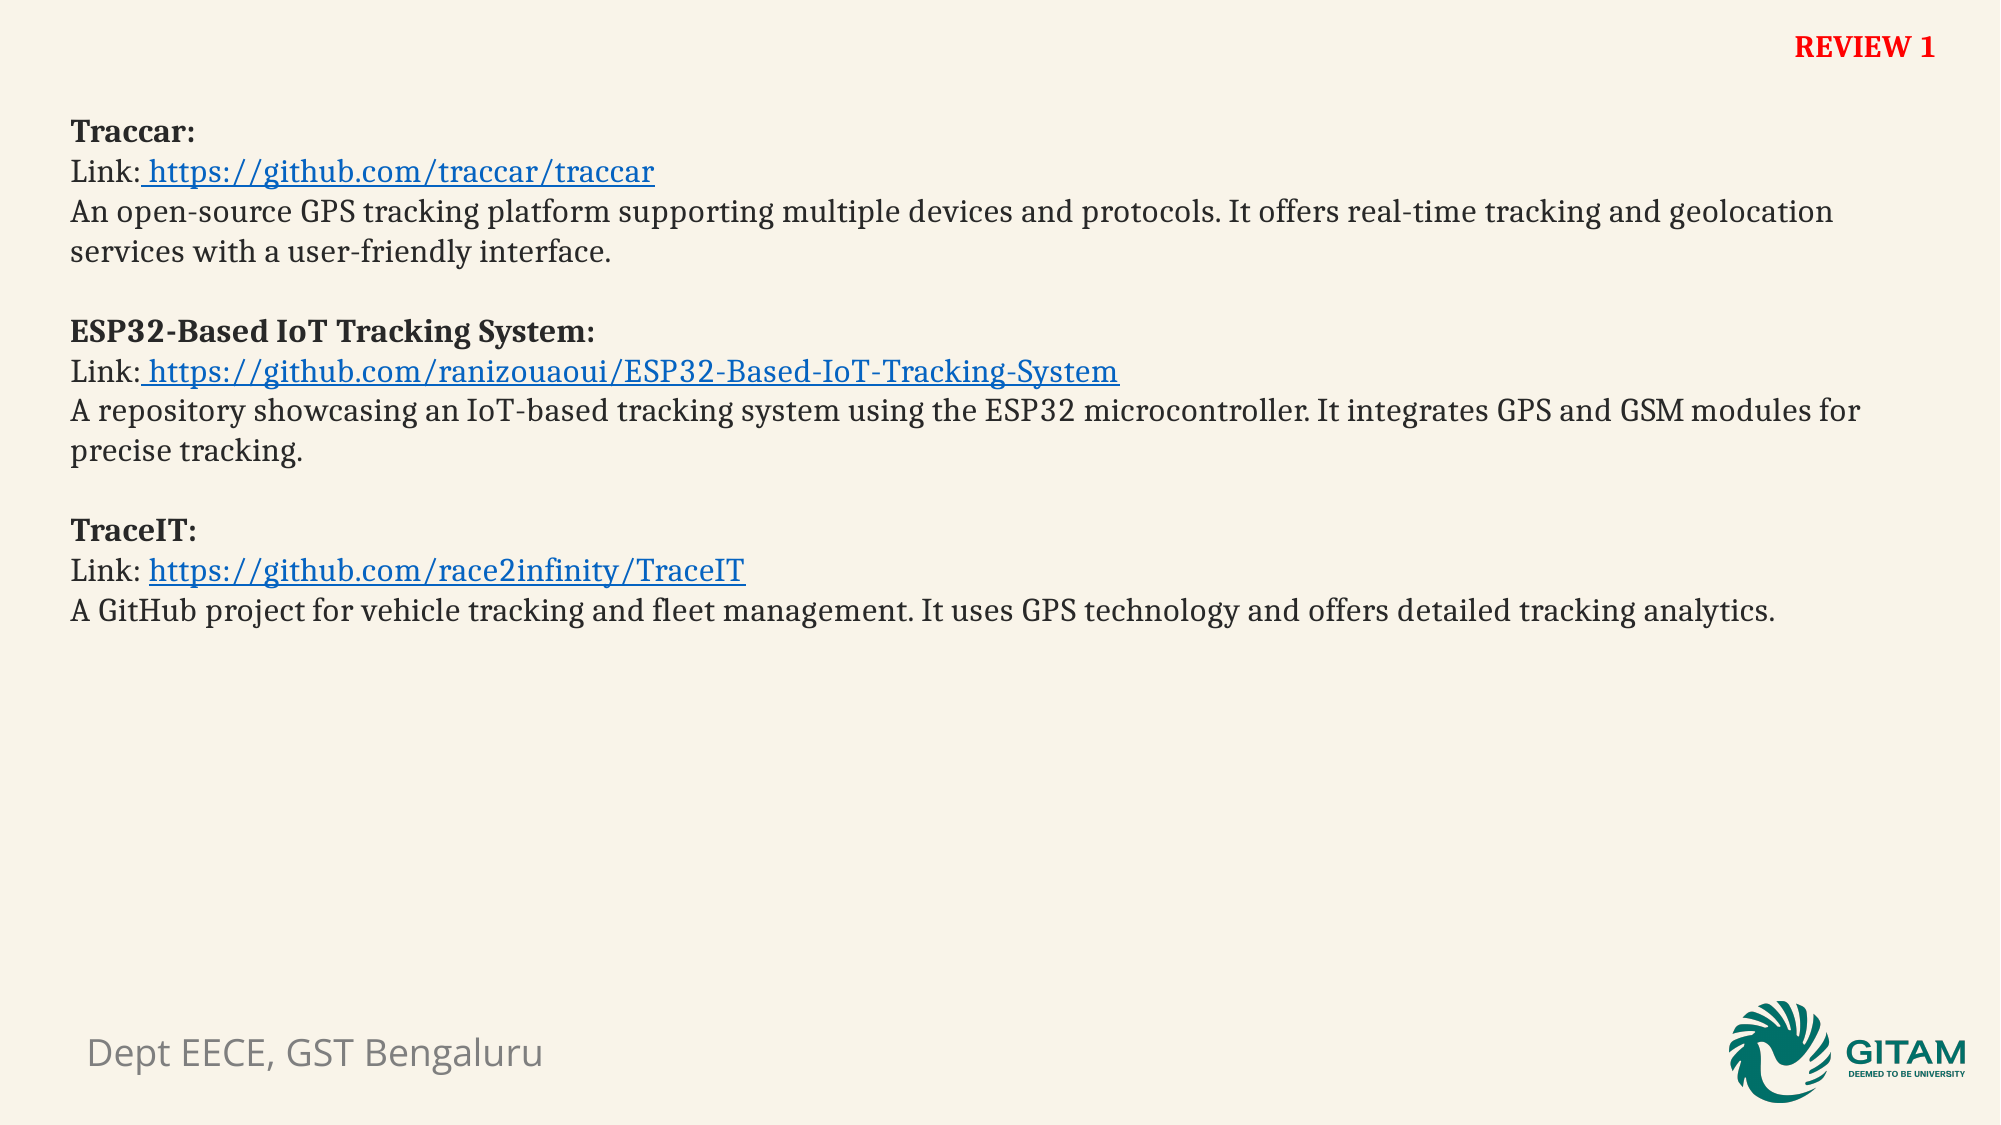

REVIEW 1
Traccar:
Link: https://github.com/traccar/traccar
An open-source GPS tracking platform supporting multiple devices and protocols. It offers real-time tracking and geolocation services with a user-friendly interface.

ESP32-Based IoT Tracking System:
Link: https://github.com/ranizouaoui/ESP32-Based-IoT-Tracking-System
A repository showcasing an IoT-based tracking system using the ESP32 microcontroller. It integrates GPS and GSM modules for precise tracking.

TraceIT:
Link: https://github.com/race2infinity/TraceIT
A GitHub project for vehicle tracking and fleet management. It uses GPS technology and offers detailed tracking analytics.
13